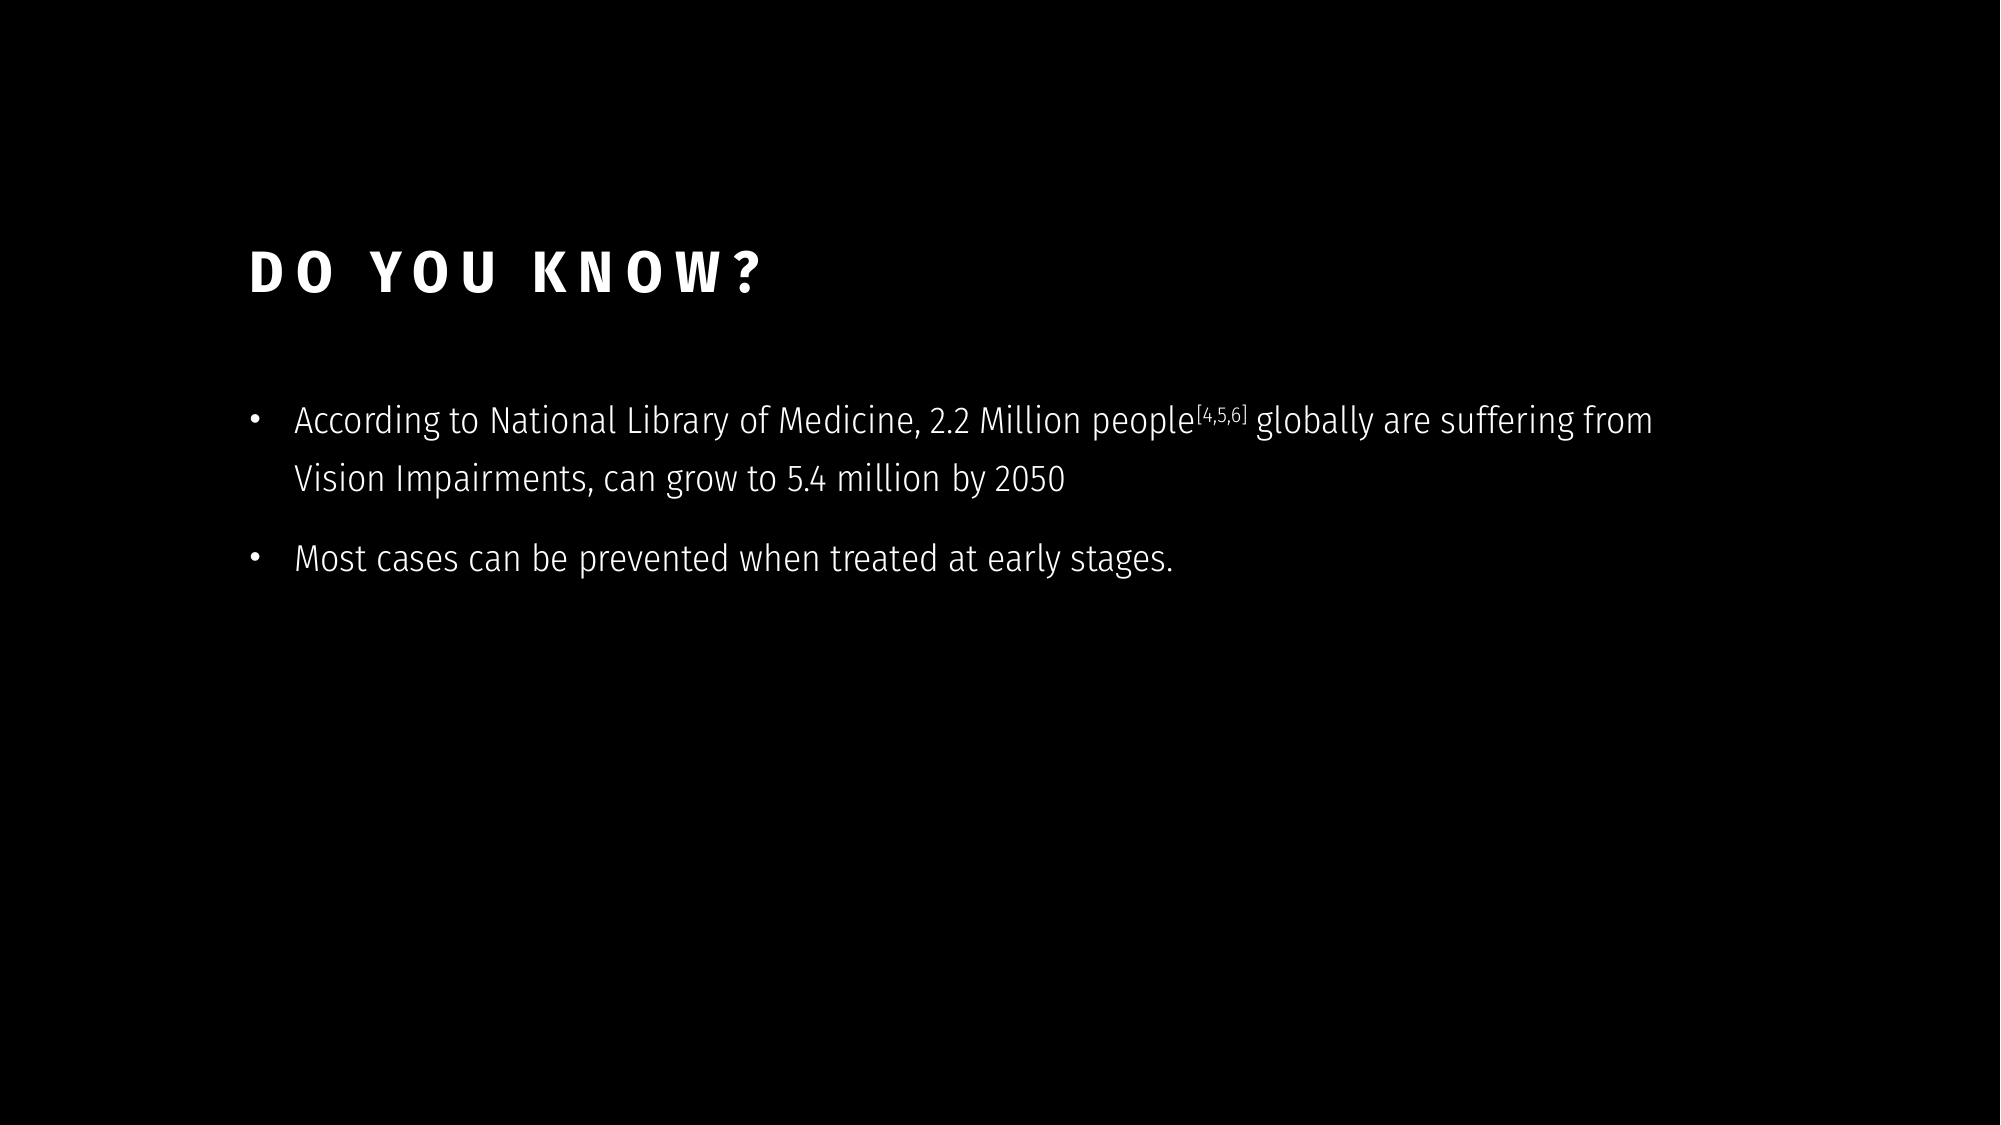

# Do you know?
According to National Library of Medicine, 2.2 Million people[4,5,6] globally are suffering from Vision Impairments, can grow to 5.4 million by 2050
Most cases can be prevented when treated at early stages.